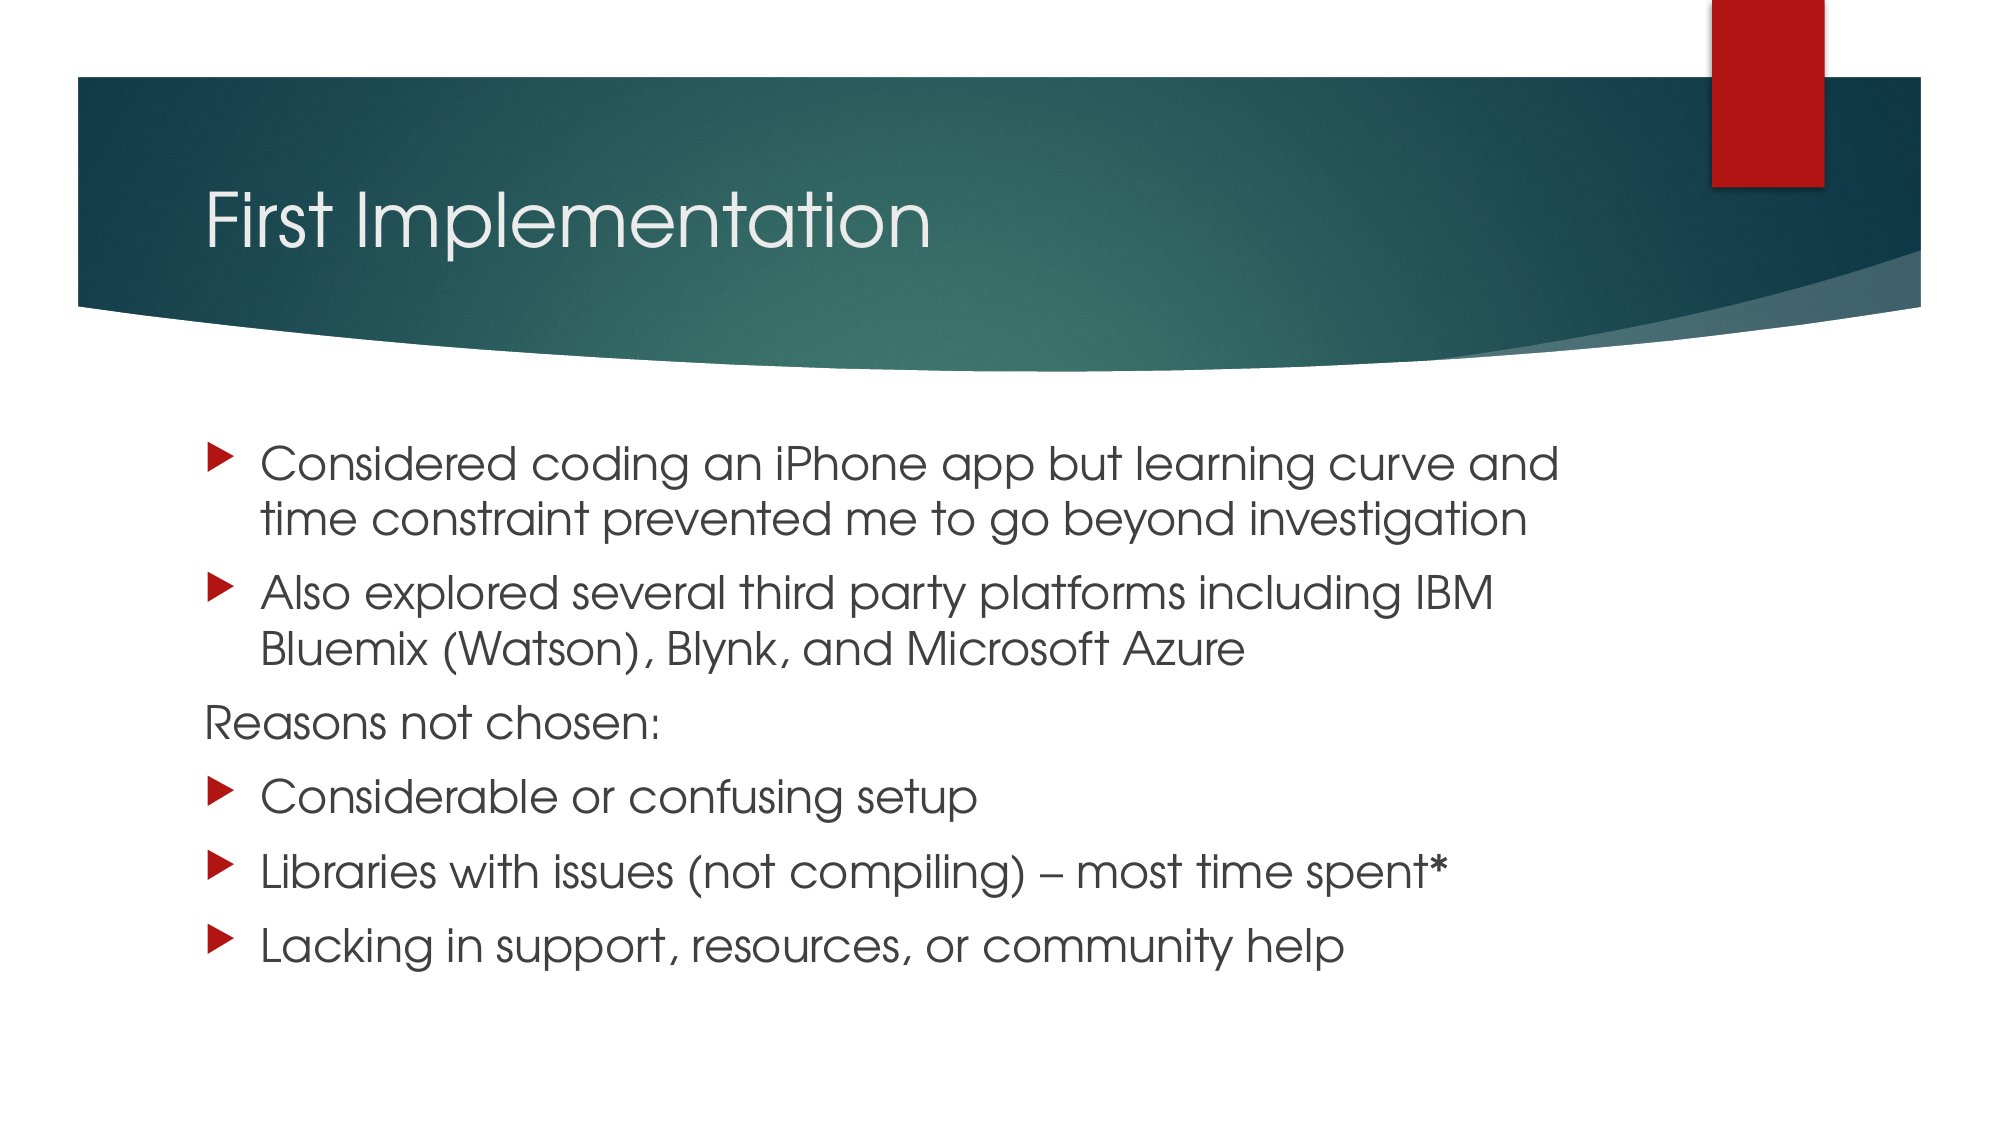

# First Implementation
Considered coding an iPhone app but learning curve and time constraint prevented me to go beyond investigation
Also explored several third party platforms including IBM Bluemix (Watson), Blynk, and Microsoft Azure
Reasons not chosen:
Considerable or confusing setup
Libraries with issues (not compiling) – most time spent*
Lacking in support, resources, or community help